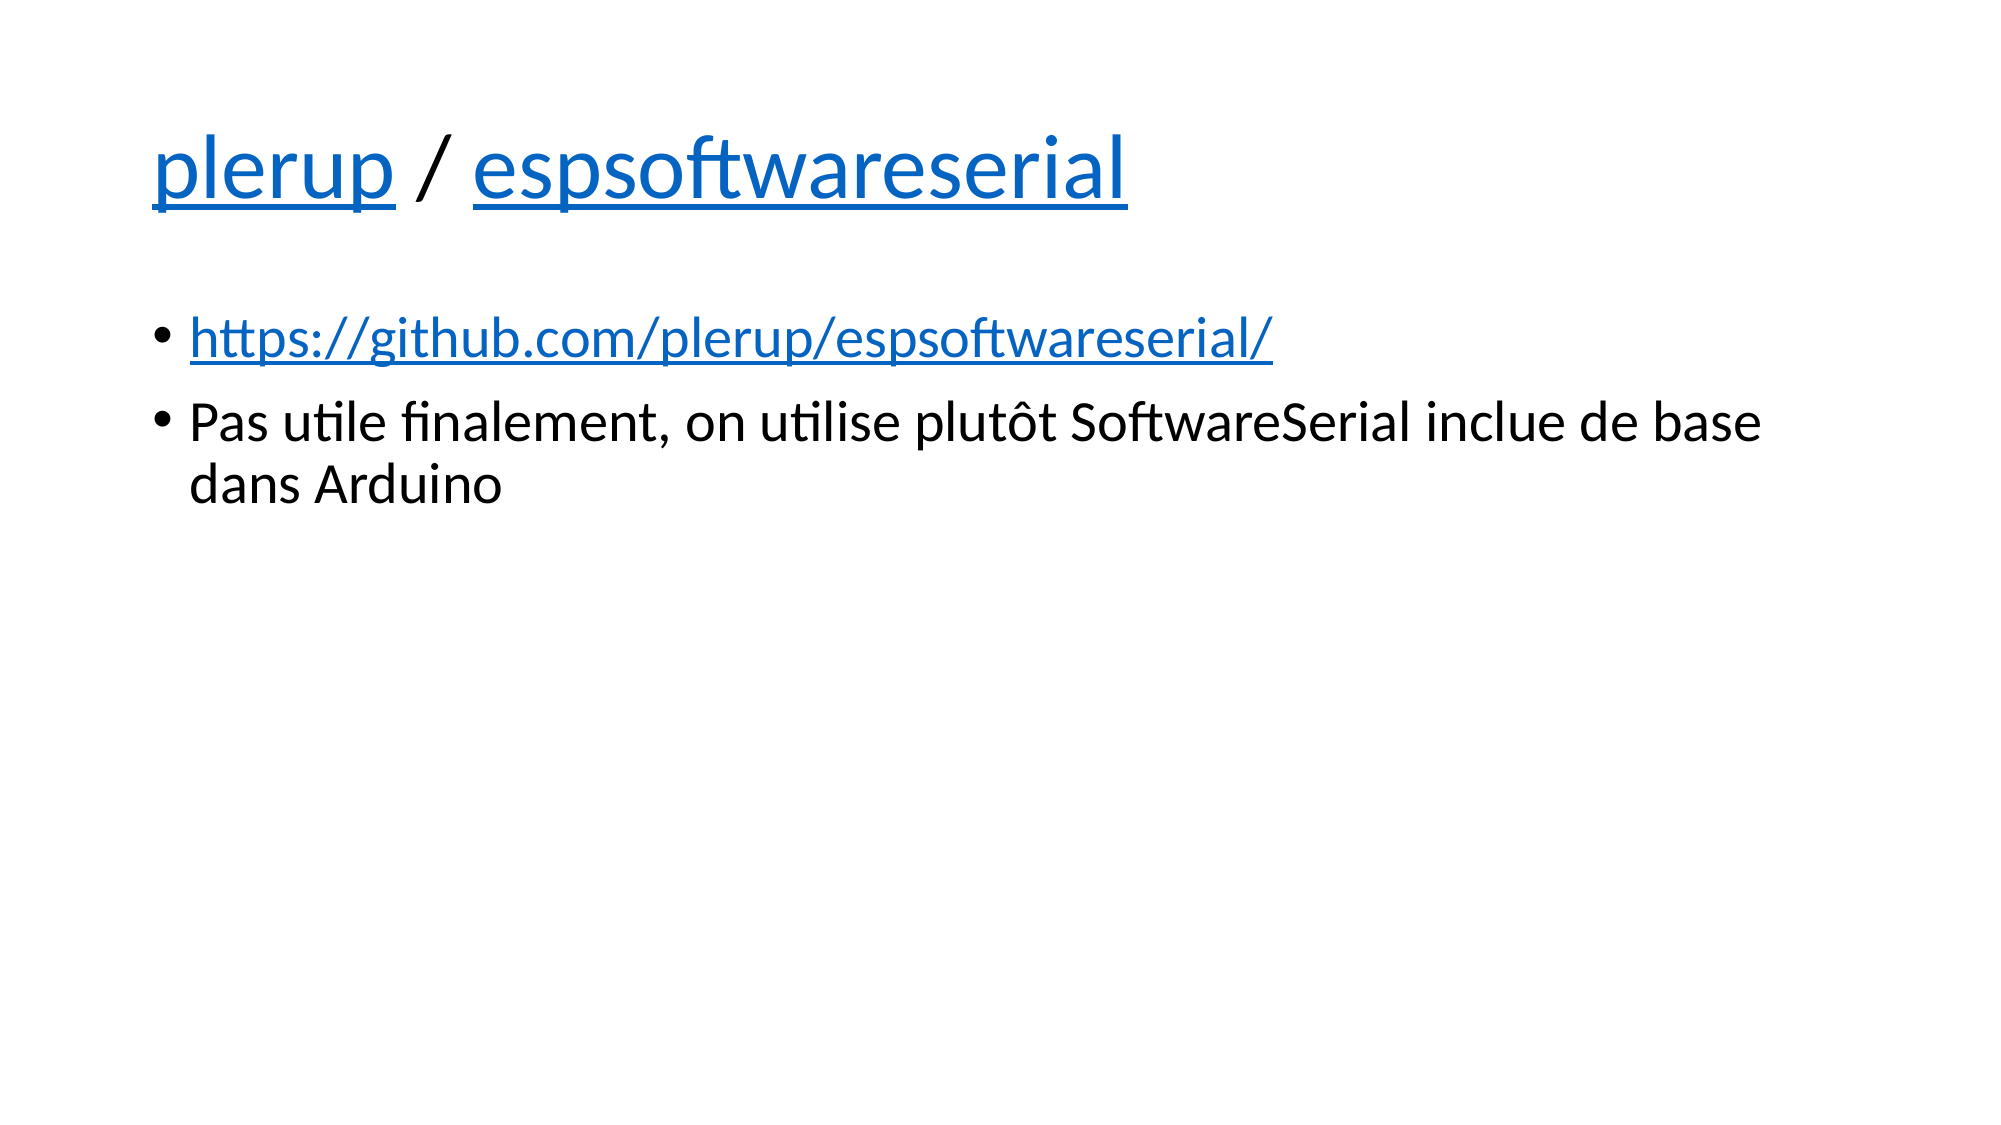

# plerup / espsoftwareserial
https://github.com/plerup/espsoftwareserial/
Pas utile finalement, on utilise plutôt SoftwareSerial inclue de base dans Arduino